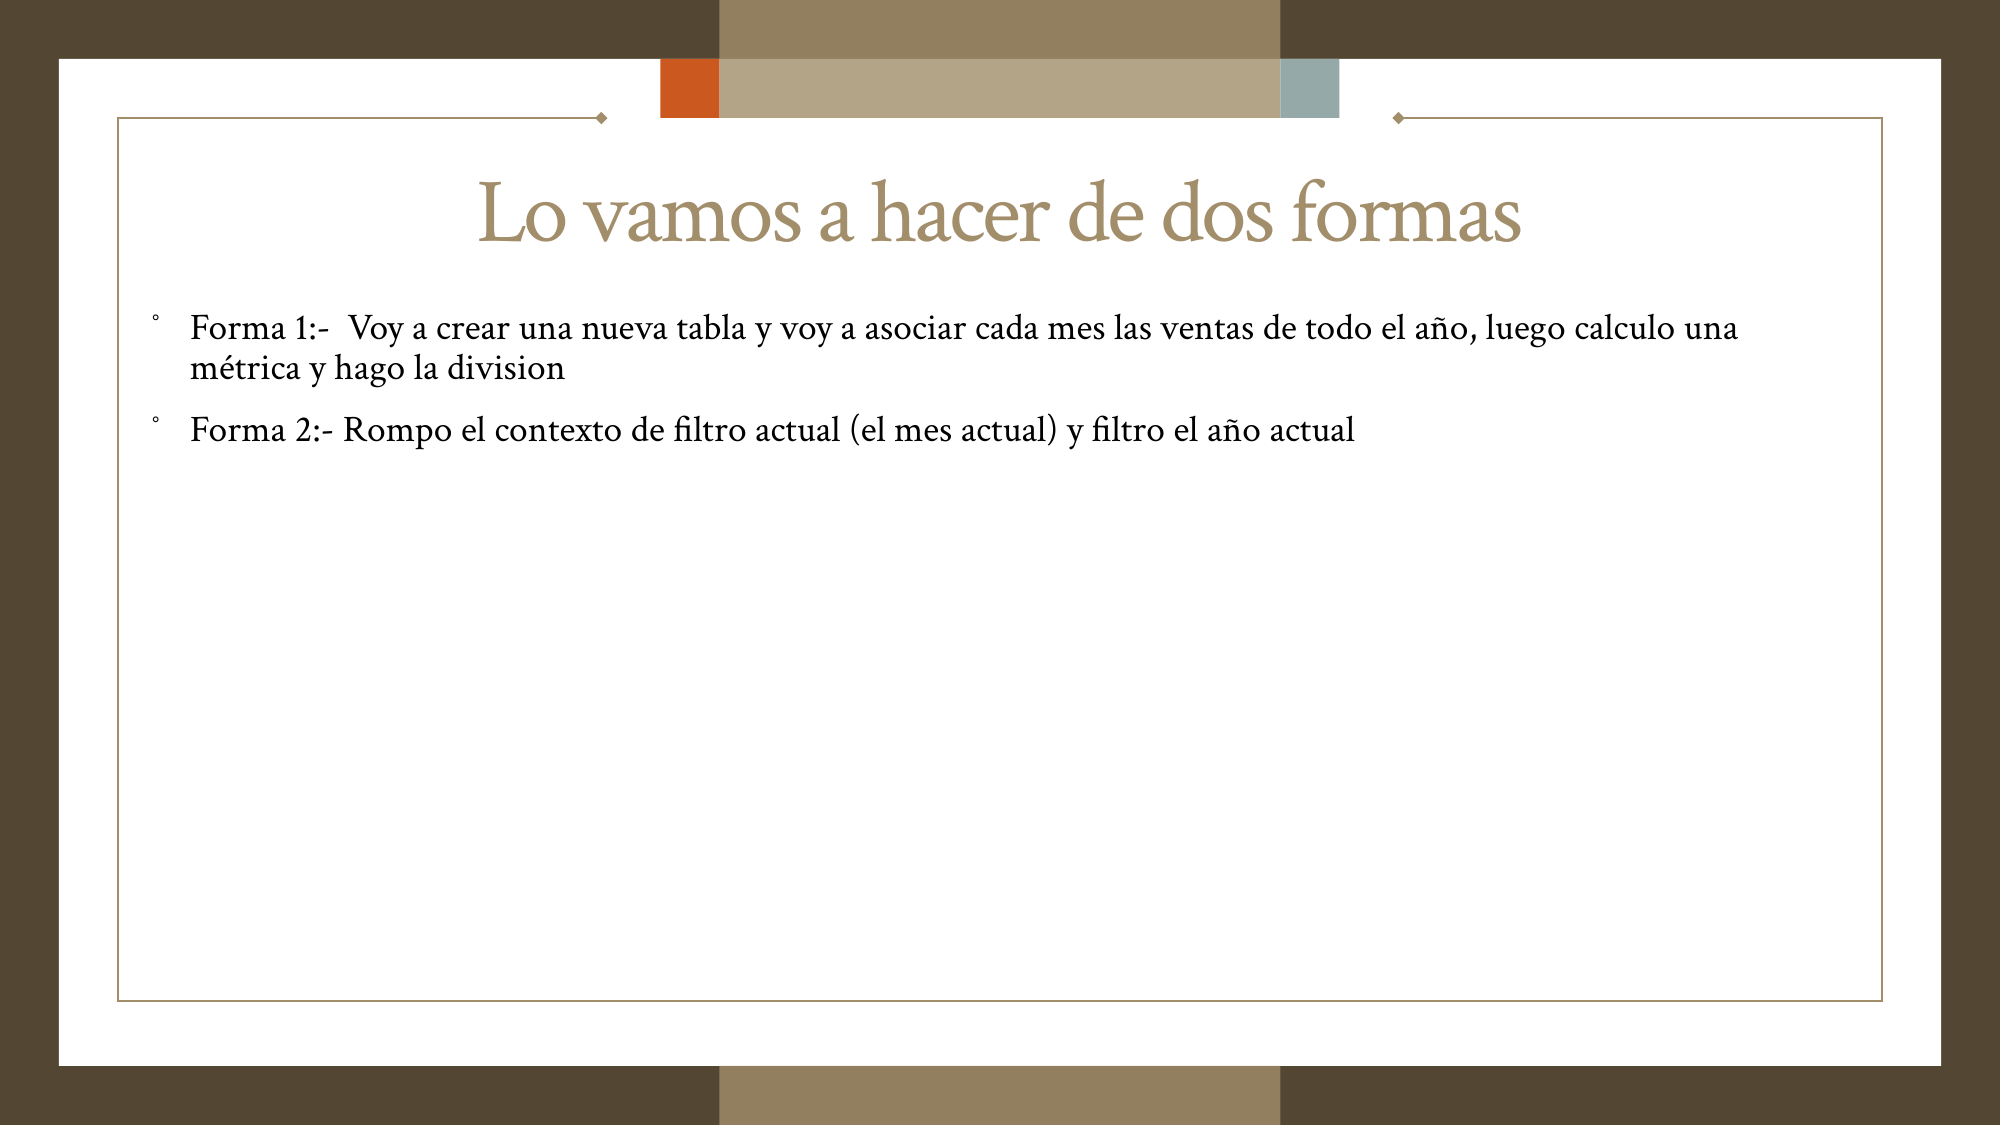

# Lo vamos a hacer de dos formas
Forma 1:-  Voy a crear una nueva tabla y voy a asociar cada mes las ventas de todo el año, luego calculo una métrica y hago la division
Forma 2:- Rompo el contexto de filtro actual (el mes actual) y filtro el año actual